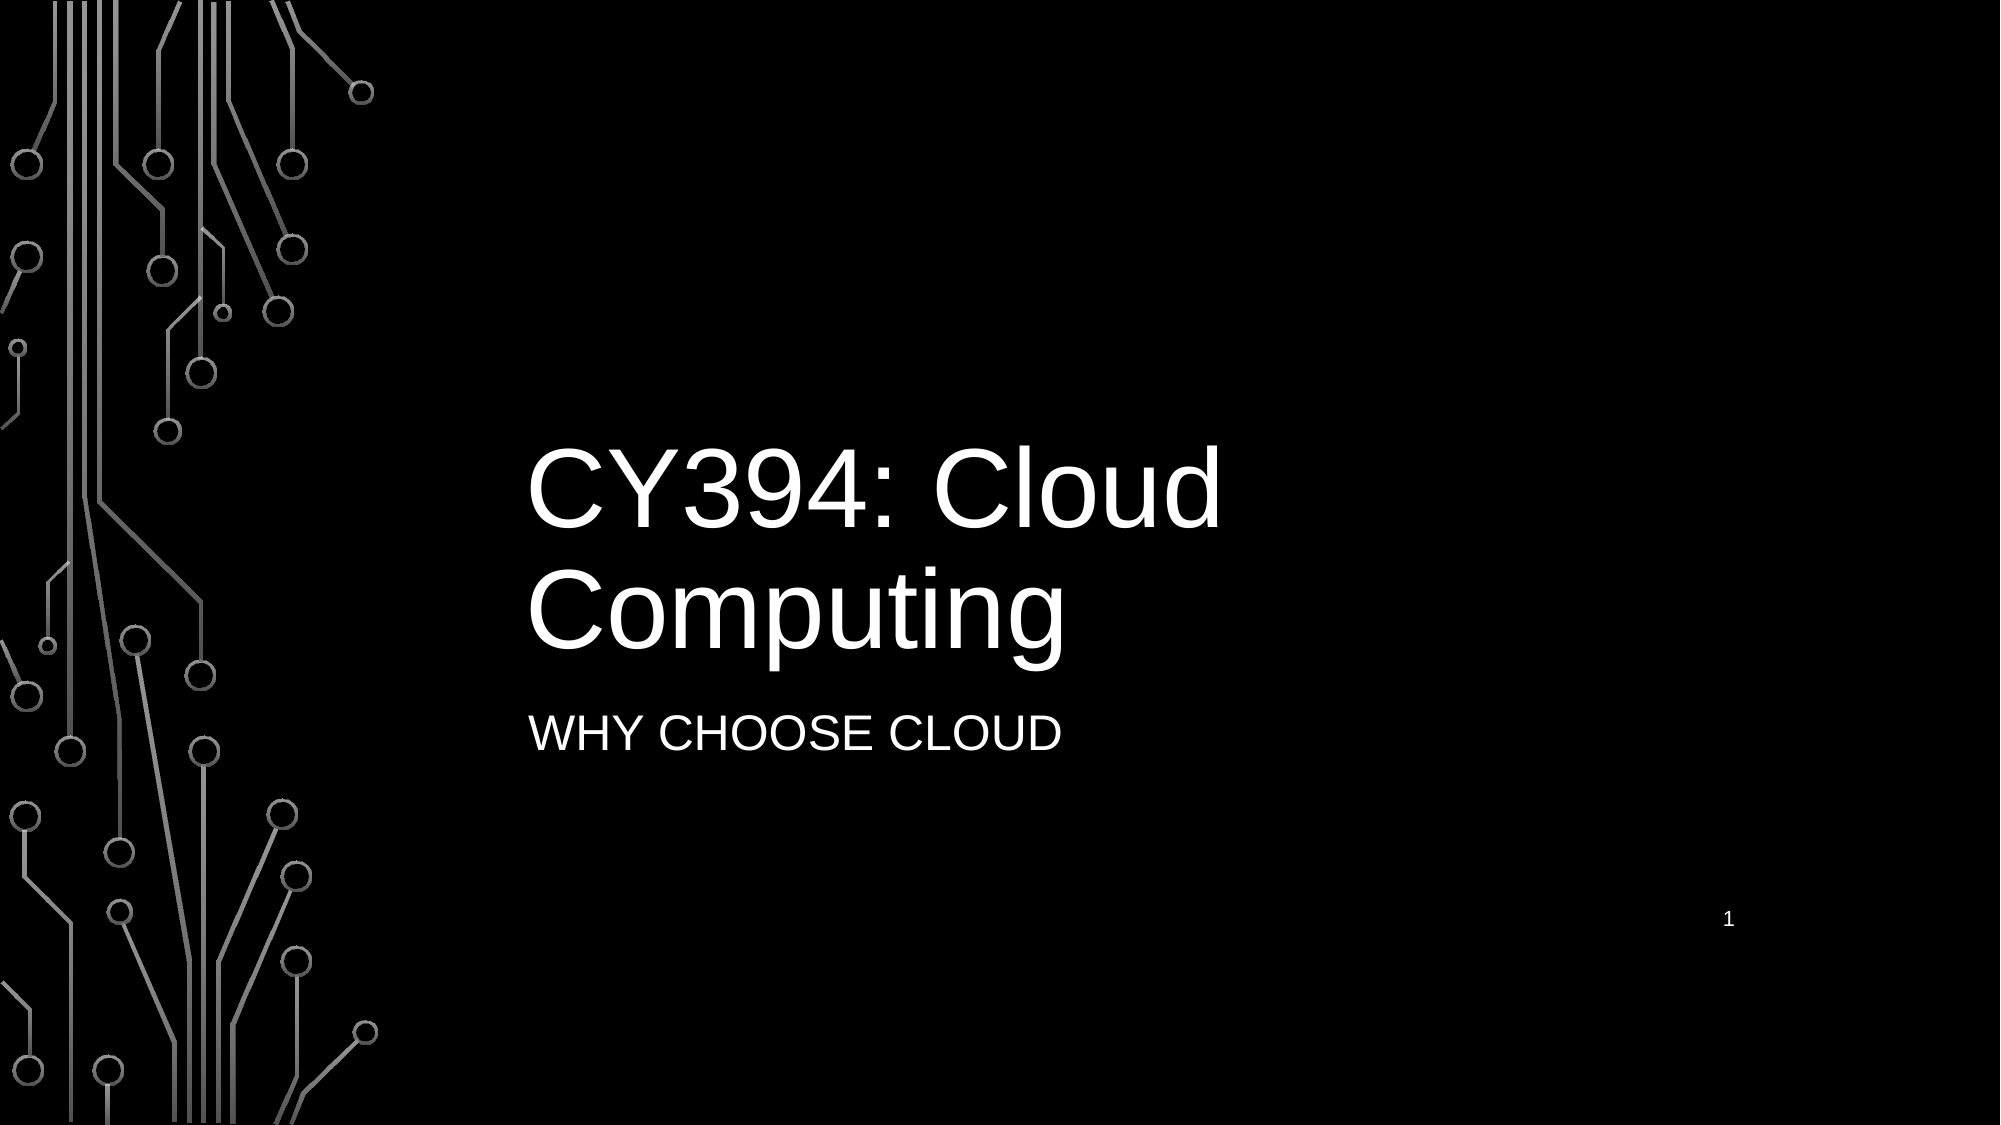

# CY394: Cloud Computing
Why Choose Cloud

1